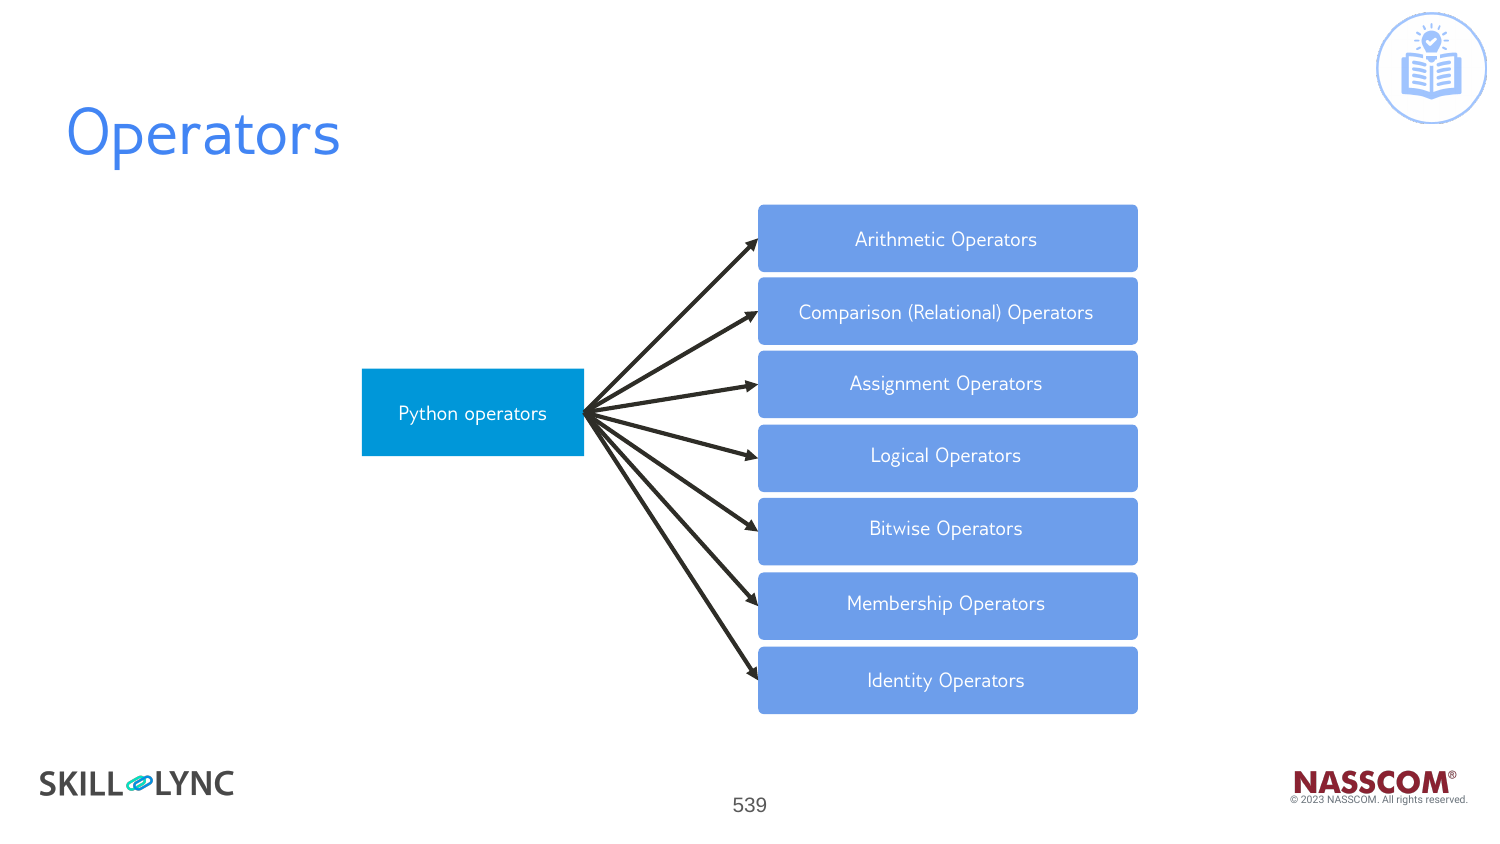

# Operators

Arithmetic Operators

Comparison (Relational) Operators

Assignment Operators
Python operators

Logical Operators

Bitwise Operators

Membership Operators

Identity Operators
539